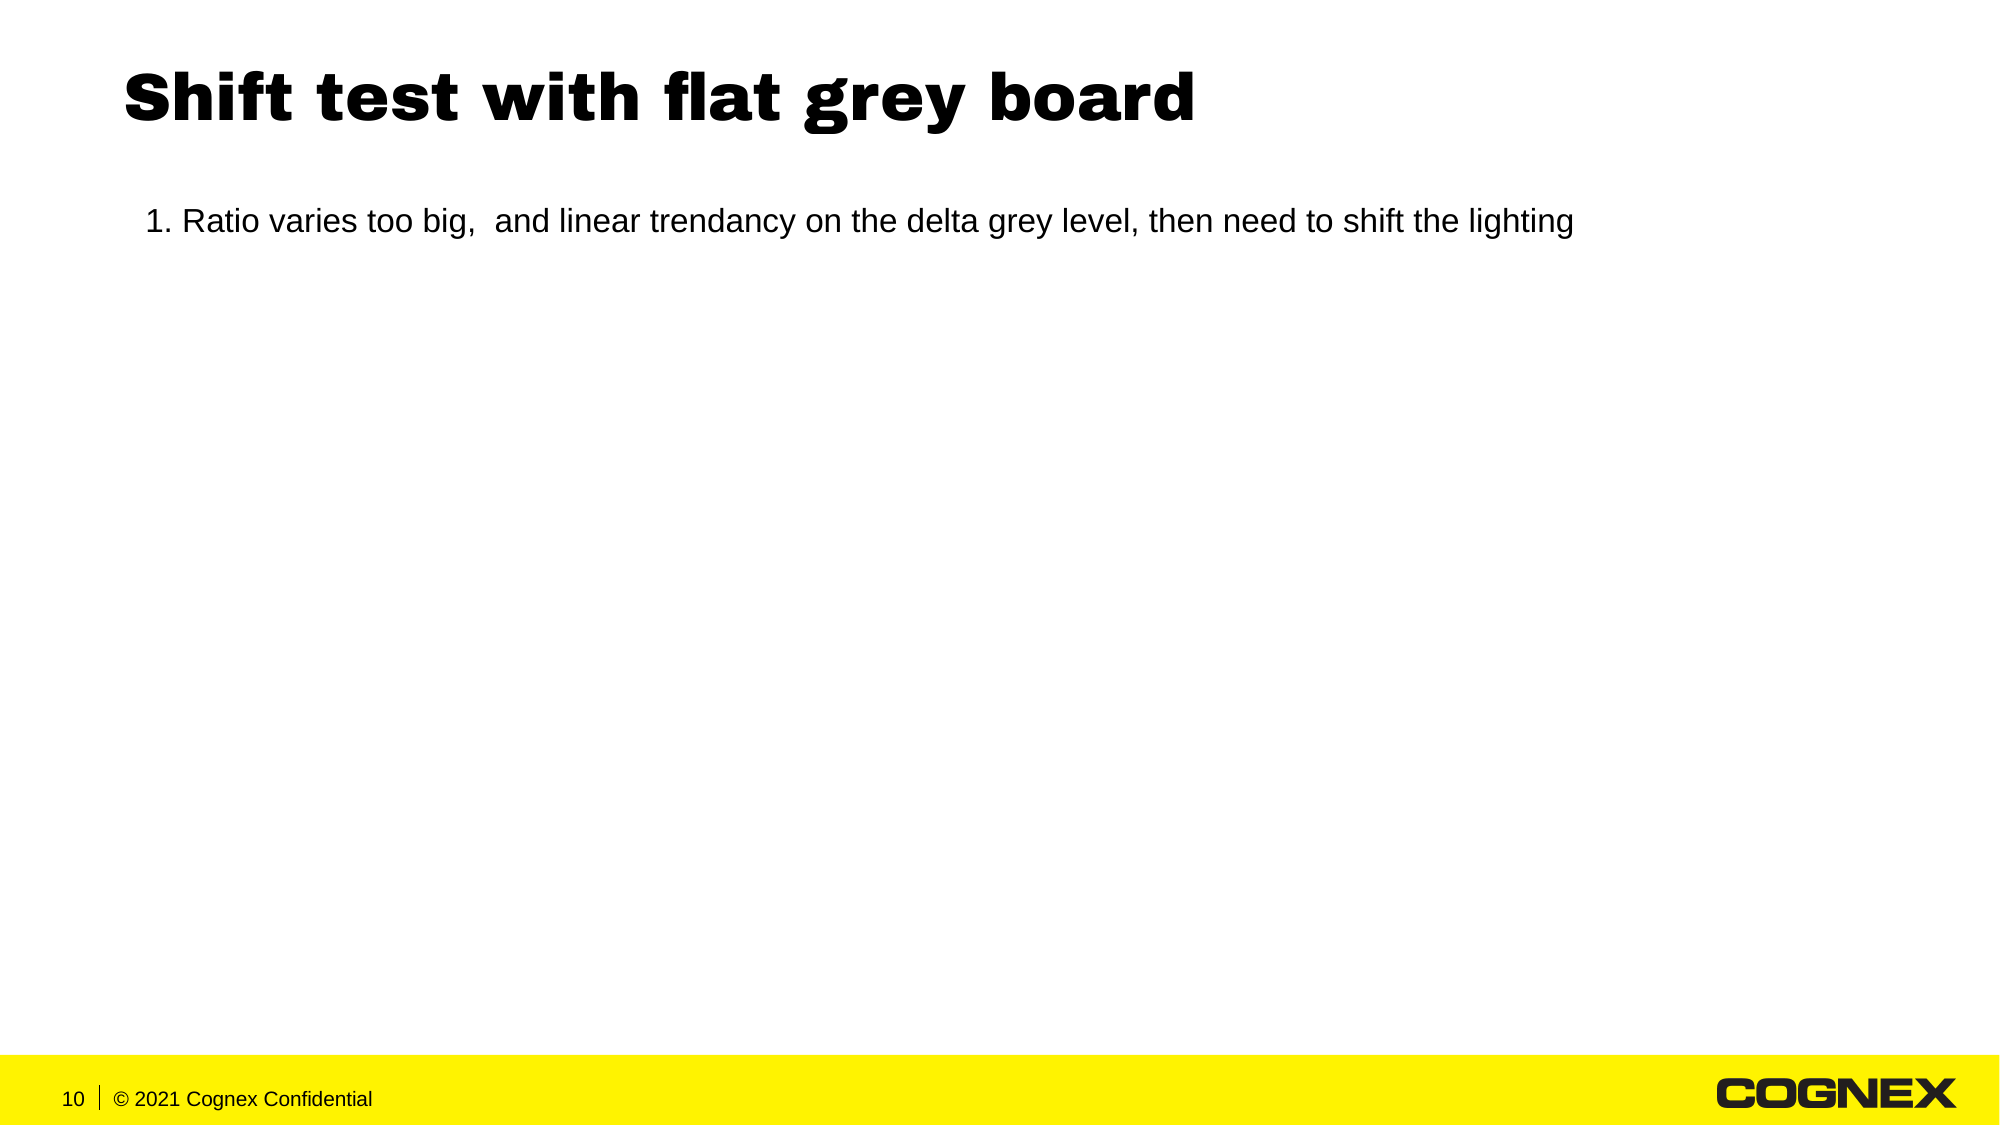

# Shift test with flat grey board
1. Ratio varies too big,  and linear trendancy on the delta grey level, then need to shift the lighting